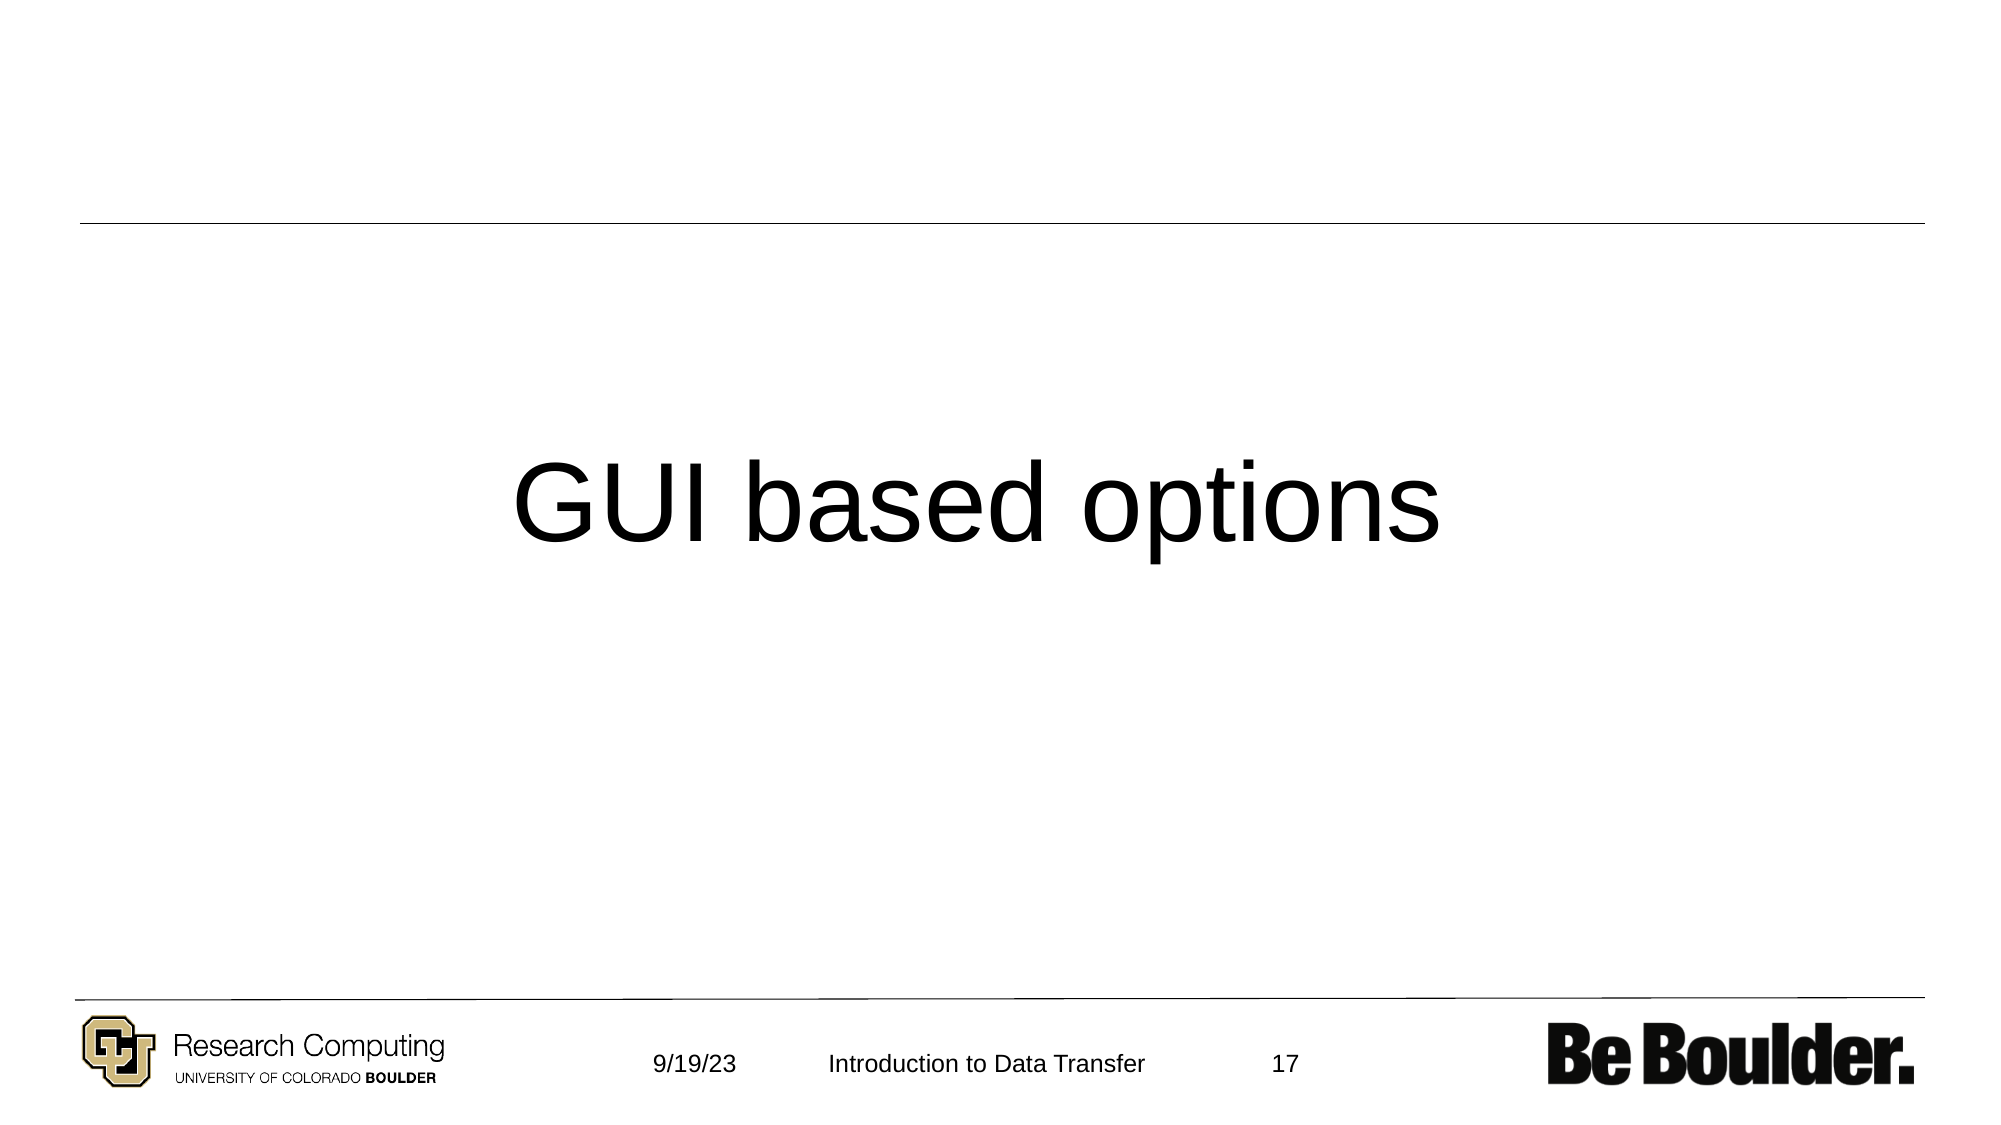

# GUI based options
9/19/23
17
Introduction to Data Transfer